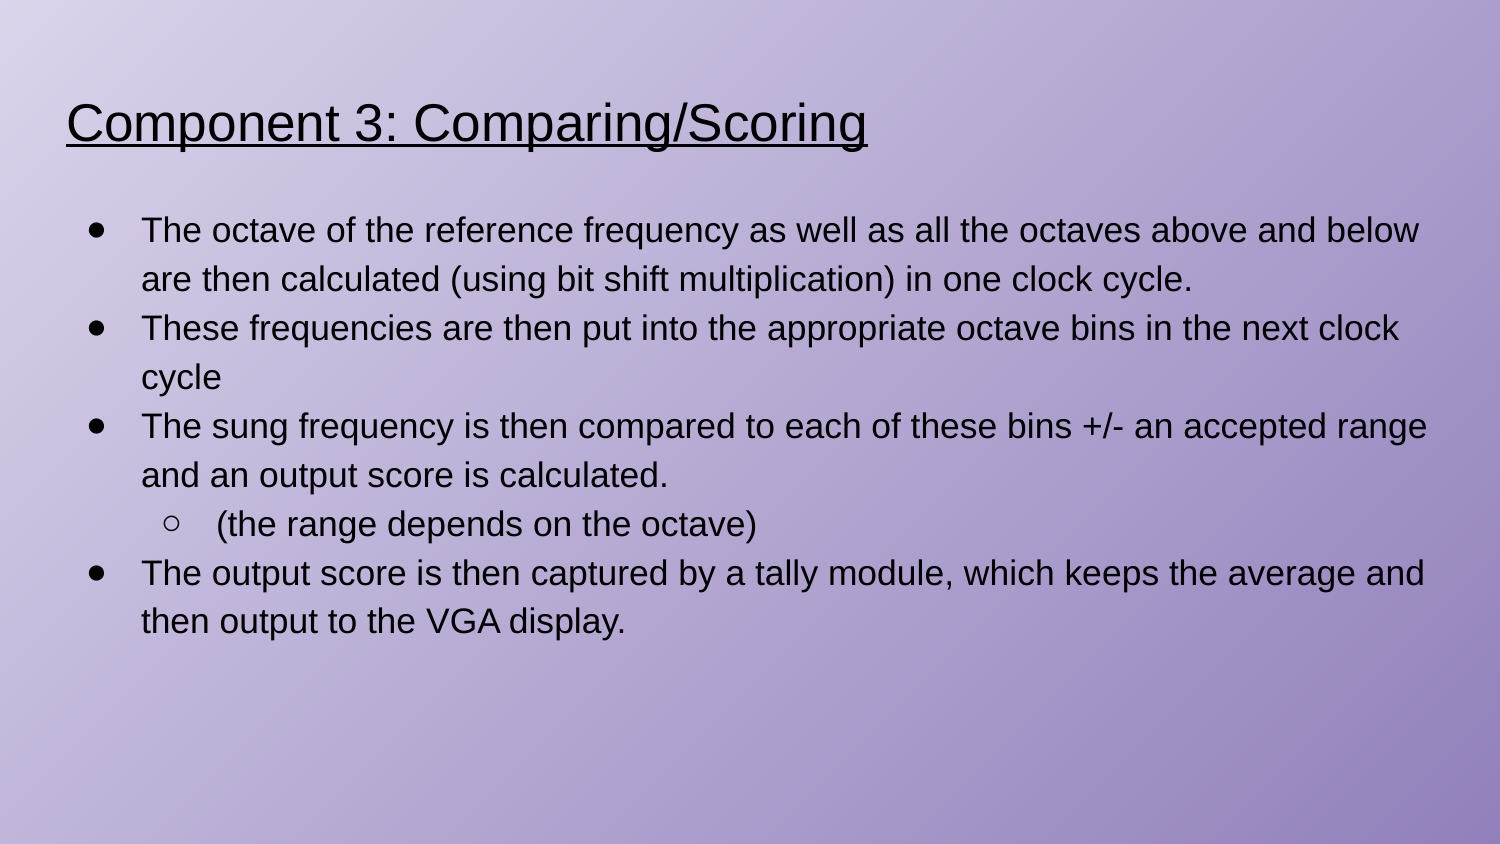

# Component 3: Comparing/Scoring

The octave of the reference frequency as well as all the octaves above and below are then calculated (using bit shift multiplication) in one clock cycle.
These frequencies are then put into the appropriate octave bins in the next clock cycle
The sung frequency is then compared to each of these bins +/- an accepted range and an output score is calculated.
(the range depends on the octave)
The output score is then captured by a tally module, which keeps the average and then output to the VGA display.